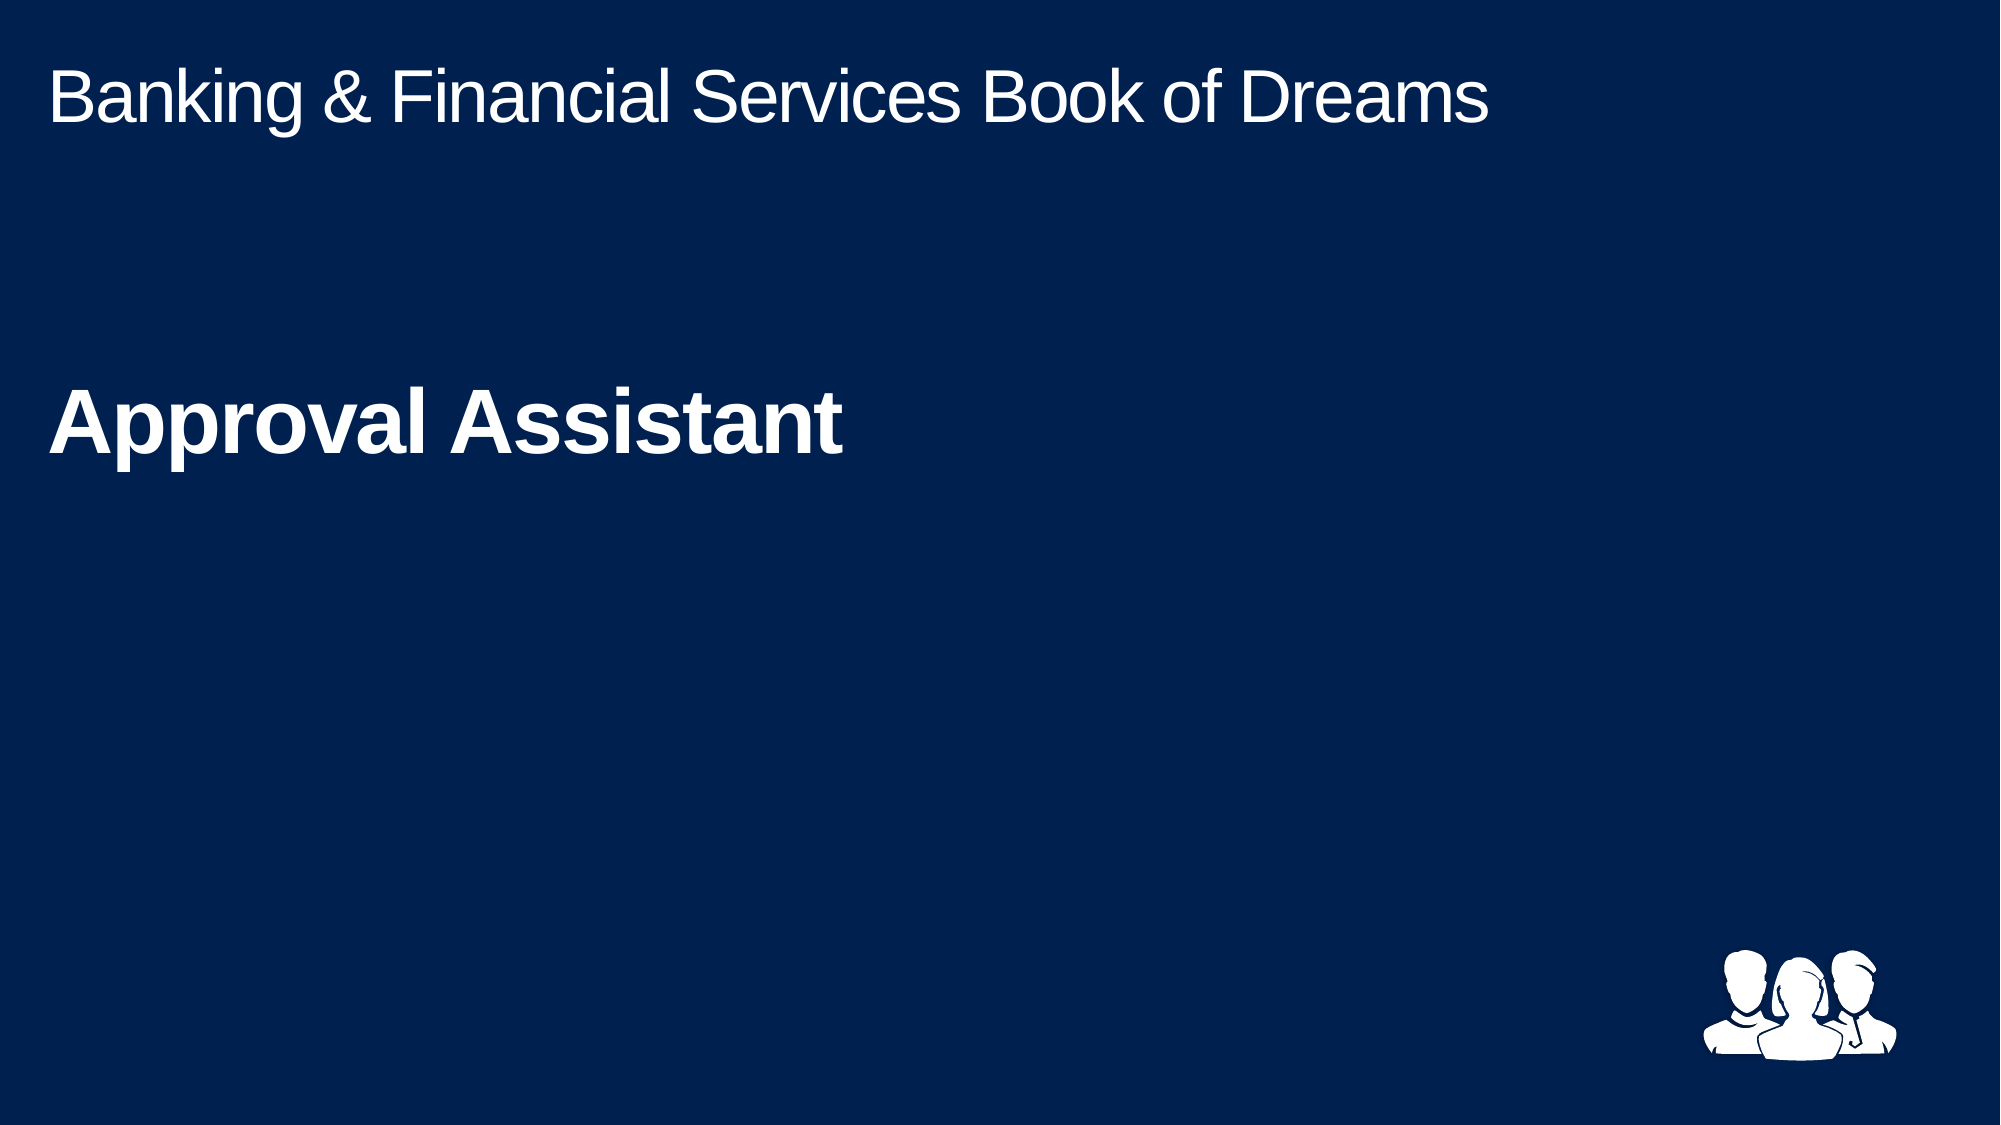

Banking & Financial Services Book of Dreams
# Approval Assistant